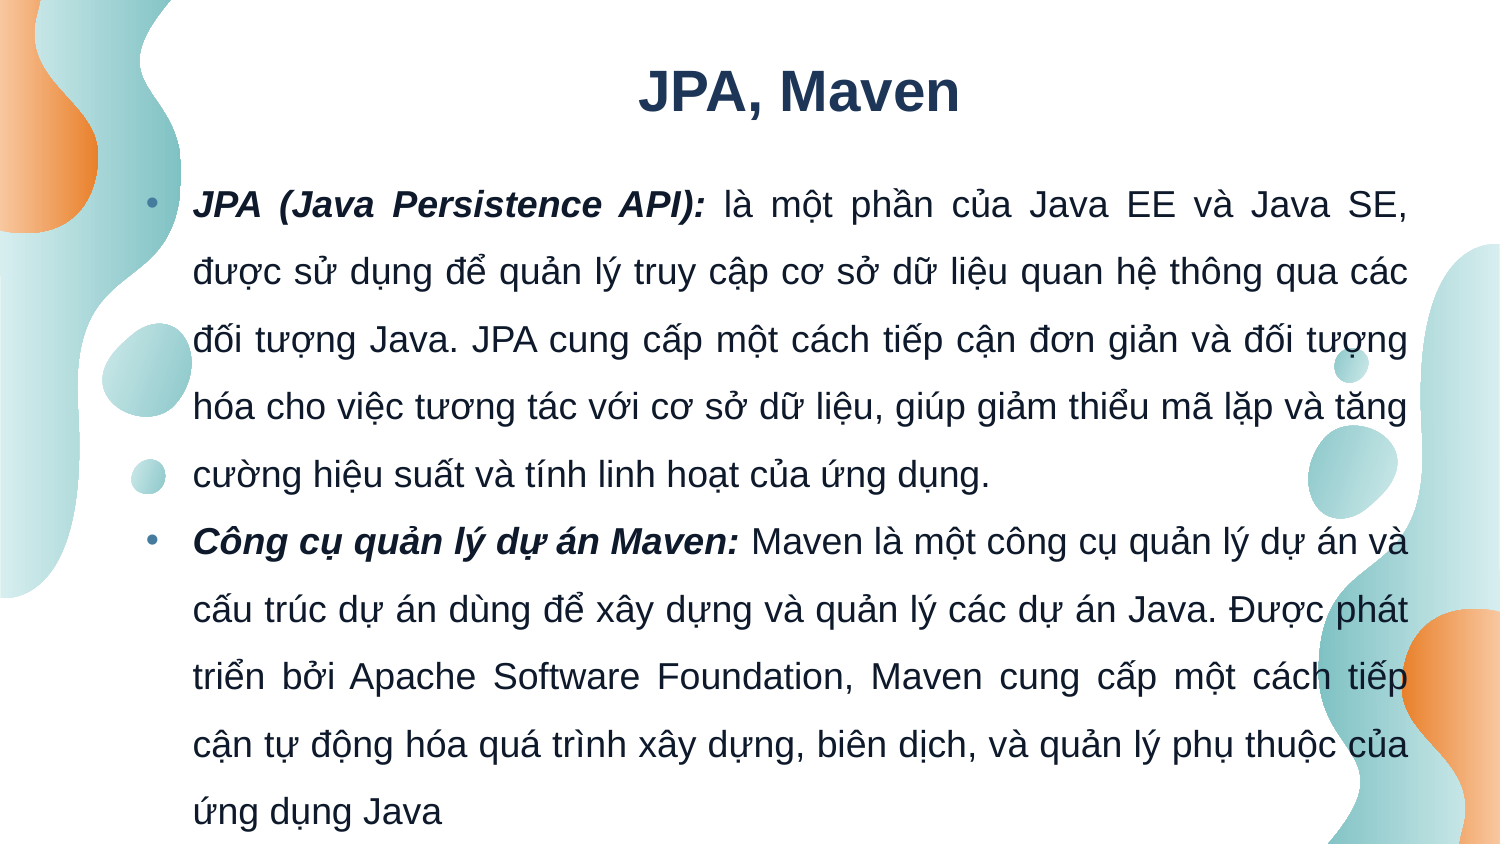

# JPA, Maven
JPA (Java Persistence API): là một phần của Java EE và Java SE, được sử dụng để quản lý truy cập cơ sở dữ liệu quan hệ thông qua các đối tượng Java. JPA cung cấp một cách tiếp cận đơn giản và đối tượng hóa cho việc tương tác với cơ sở dữ liệu, giúp giảm thiểu mã lặp và tăng cường hiệu suất và tính linh hoạt của ứng dụng.
Công cụ quản lý dự án Maven: Maven là một công cụ quản lý dự án và cấu trúc dự án dùng để xây dựng và quản lý các dự án Java. Được phát triển bởi Apache Software Foundation, Maven cung cấp một cách tiếp cận tự động hóa quá trình xây dựng, biên dịch, và quản lý phụ thuộc của ứng dụng Java